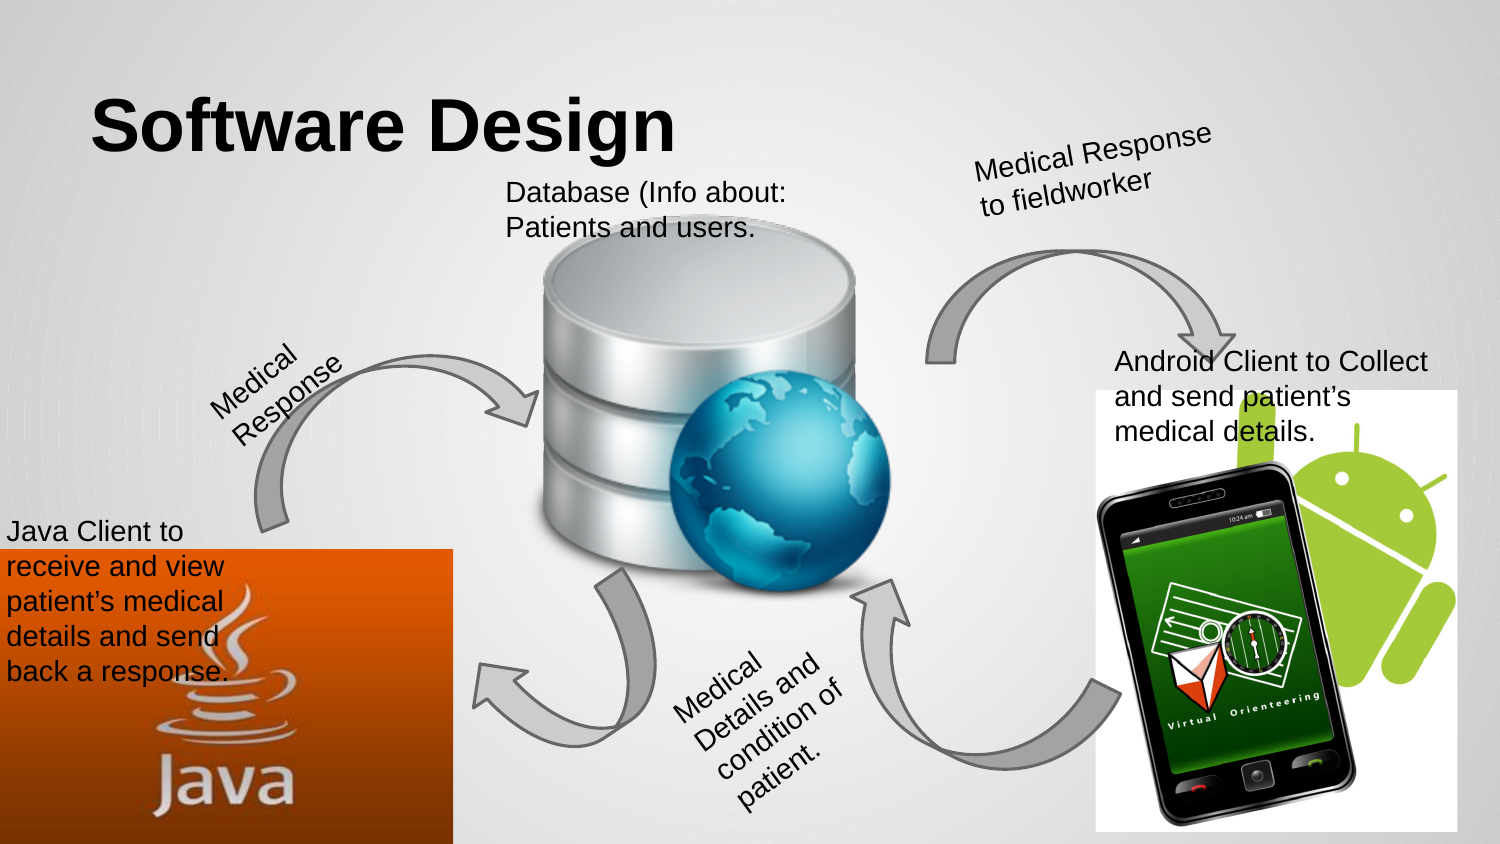

# Software Design
Medical Response to fieldworker
Database (Info about: Patients and users.

Medical Response
Android Client to Collect and send patient’s medical details.

Java Client to receive and view patient’s medical details and send back a response.

Medical Details and condition of patient.